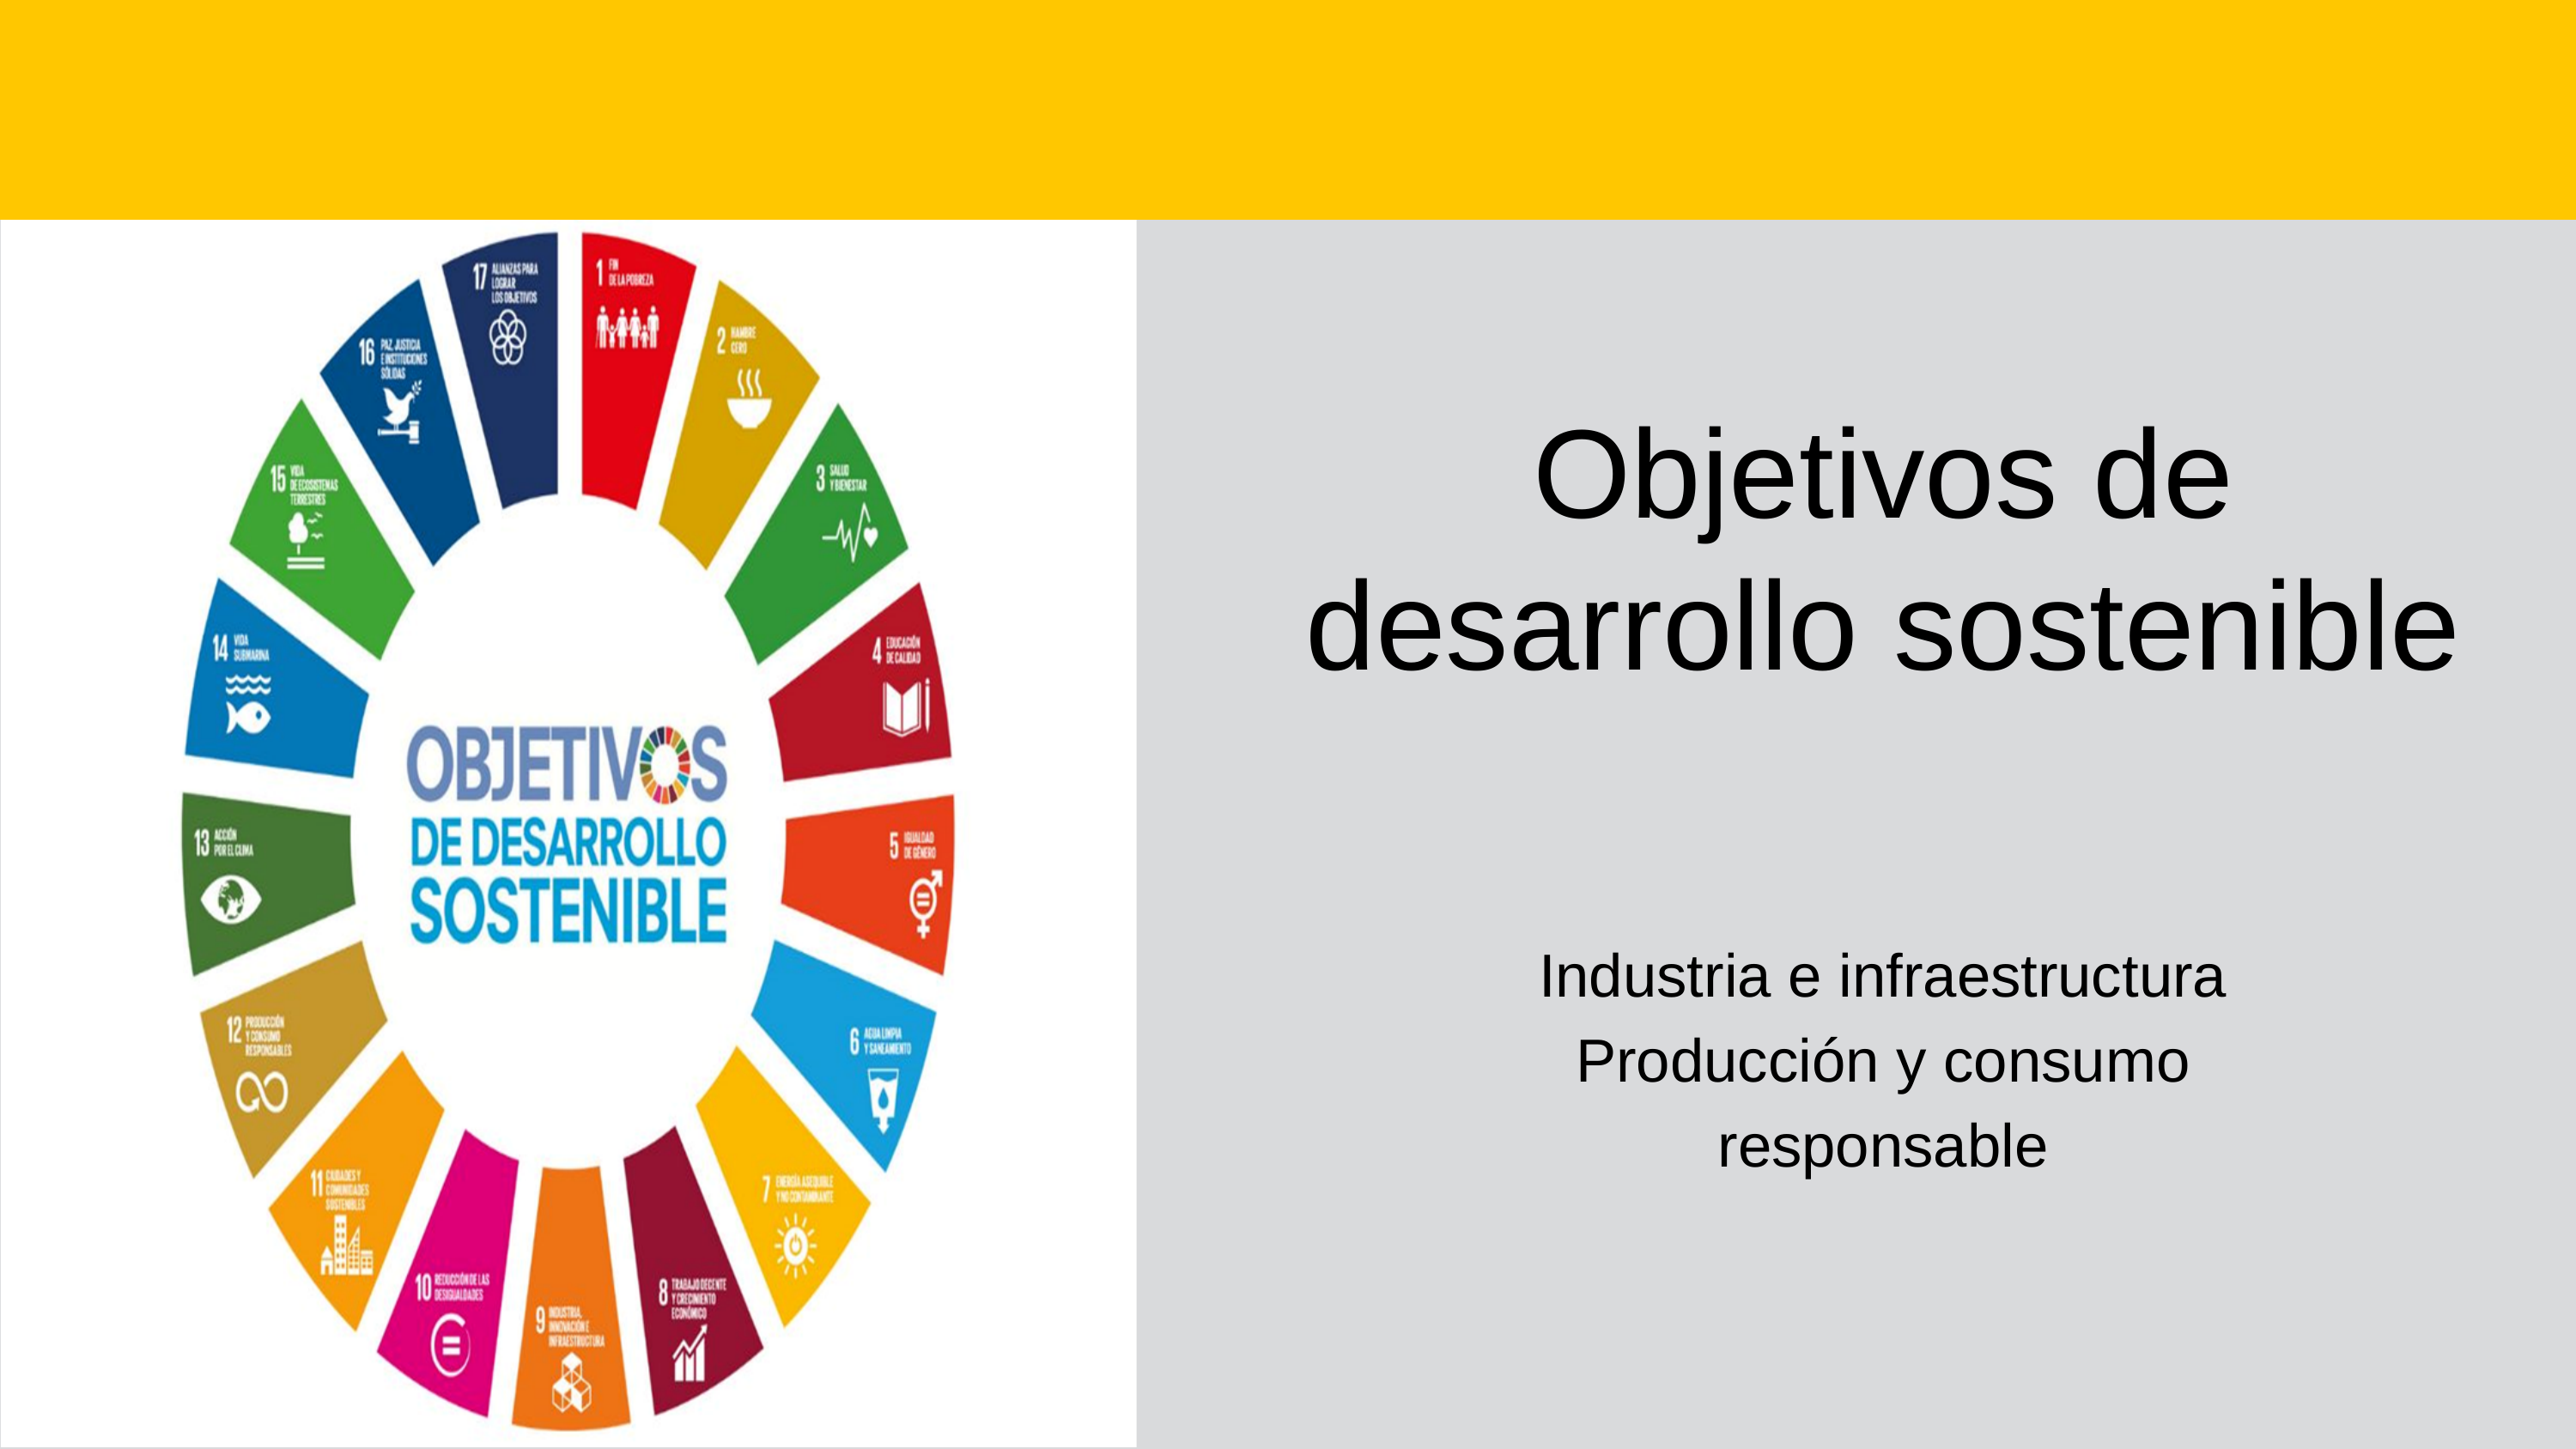

Objetivos de desarrollo sostenible

Industria e infraestructura
Producción y consumo responsable